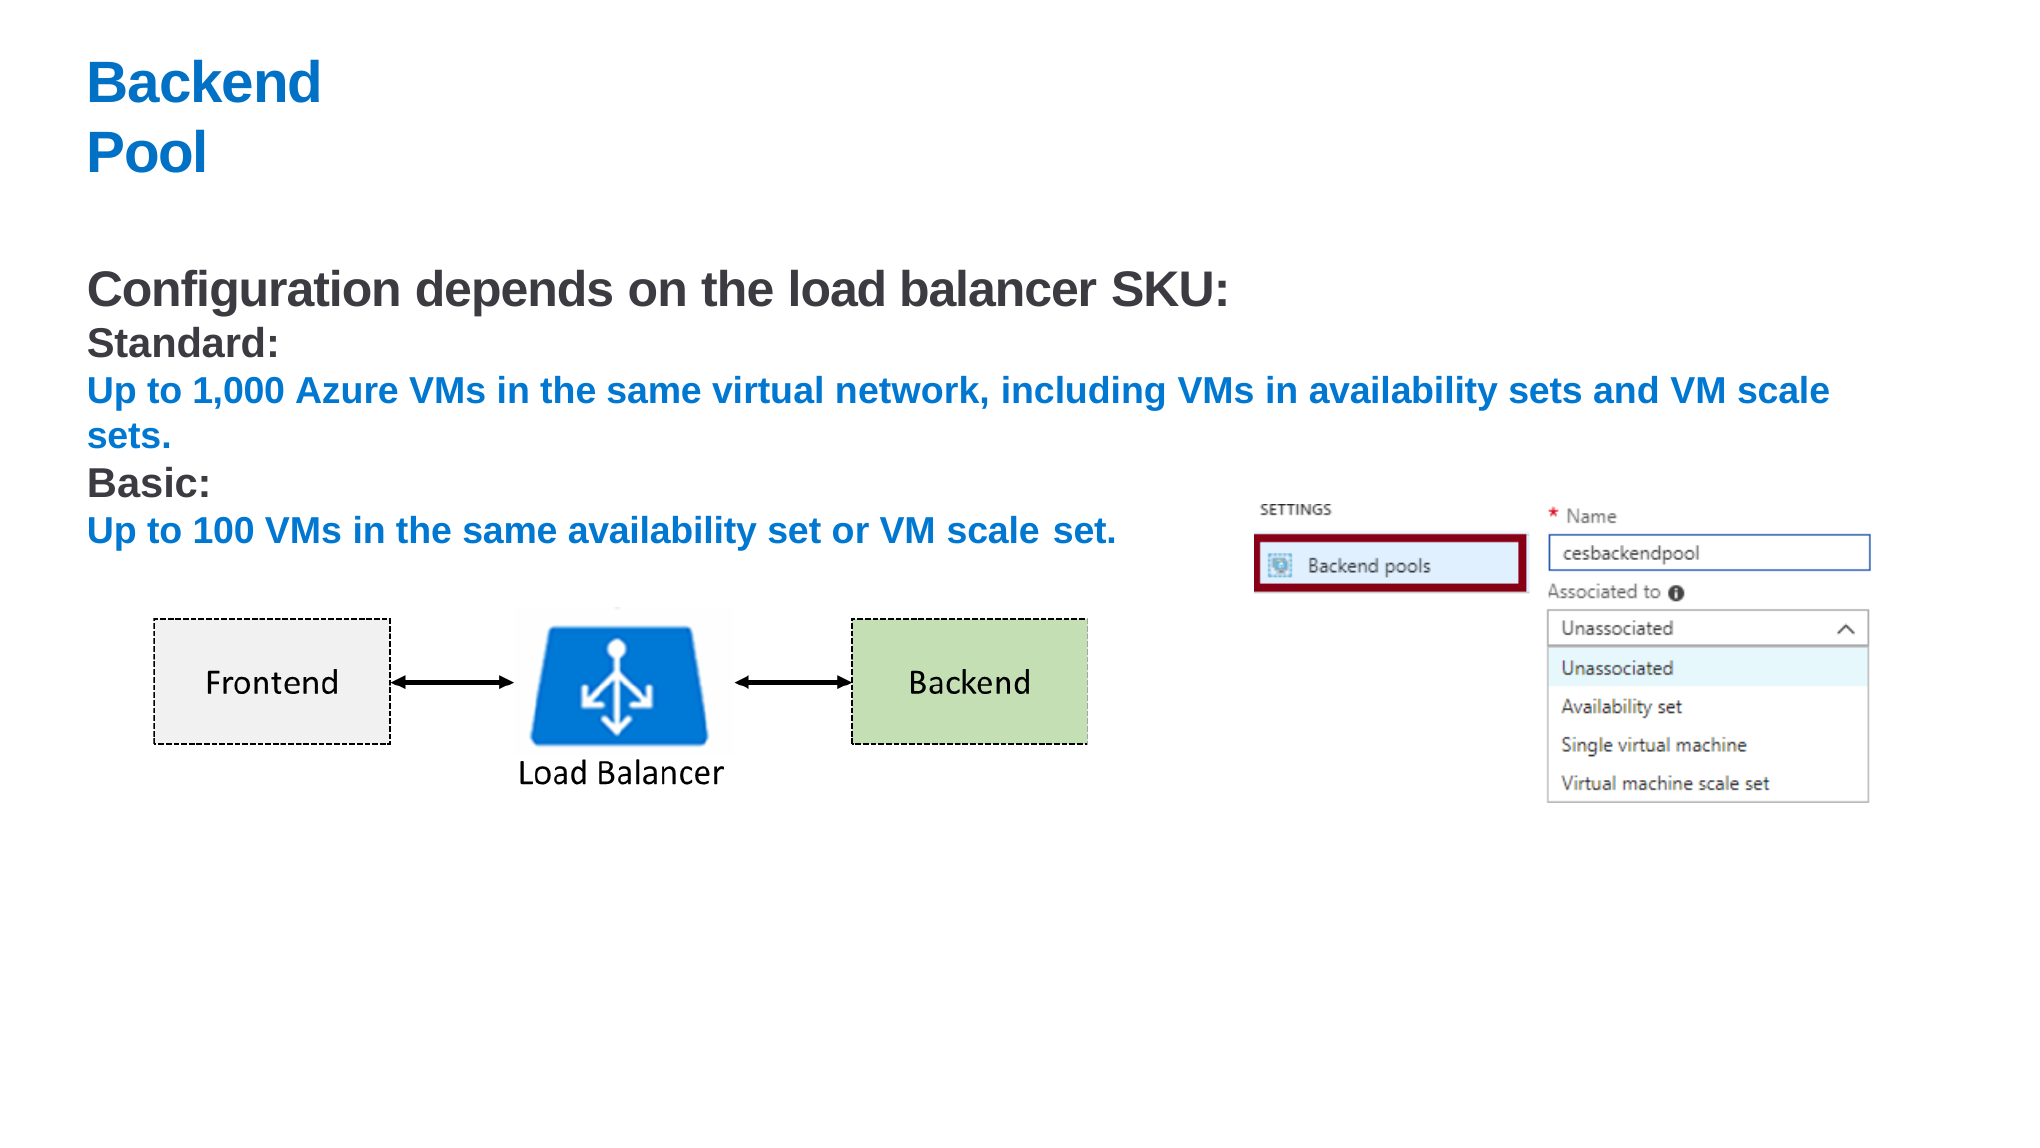

# Backend Pool
Configuration depends on the load balancer SKU:
Standard:
Up to 1,000 Azure VMs in the same virtual network, including VMs in availability sets and VM scale sets.
Basic:
Up to 100 VMs in the same availability set or VM scale set.